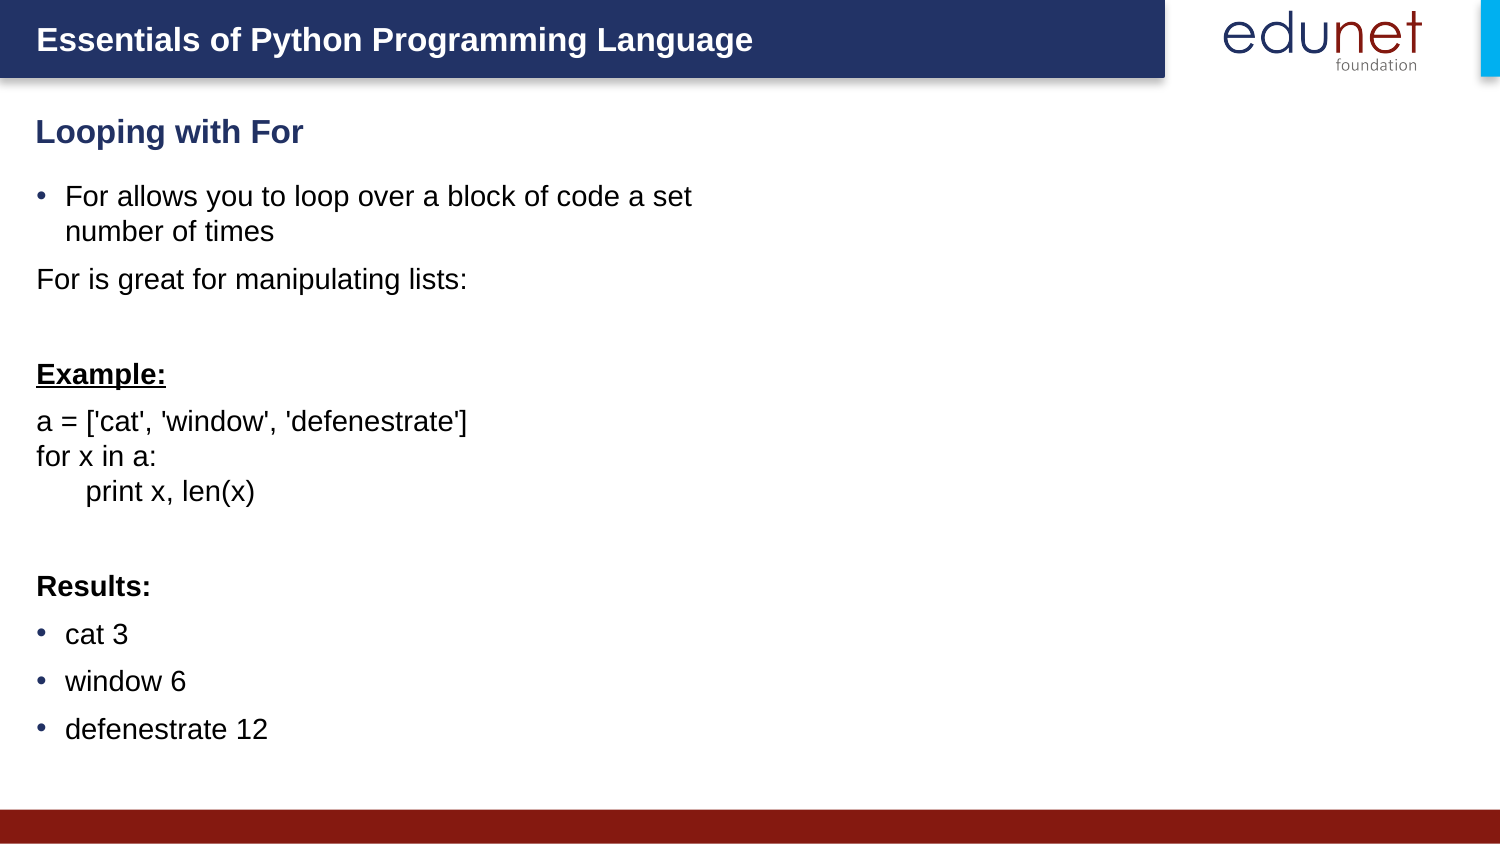

Looping with For
For allows you to loop over a block of code a set number of times
For is great for manipulating lists:

Example:
a = ['cat', 'window', 'defenestrate']
for x in a:
      print x, len(x)

Results:
cat 3
window 6
defenestrate 12